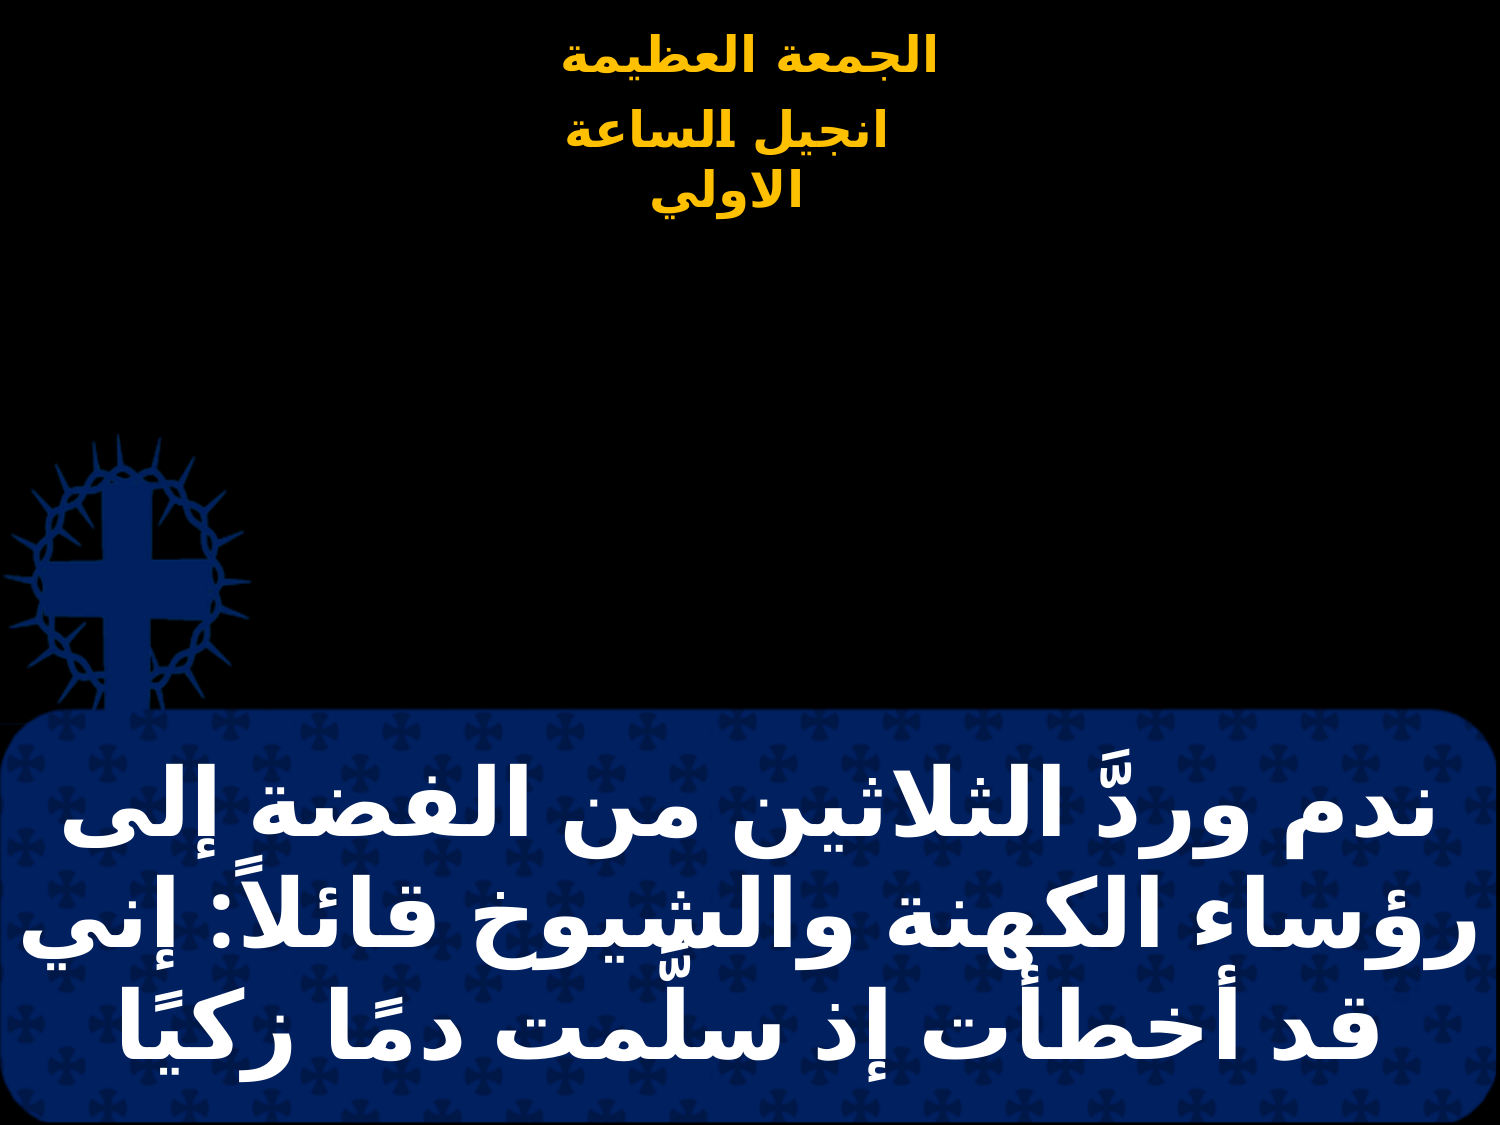

# ندم وردَّ الثلاثين من الفضة إلى رؤساء الكهنة والشيوخ قائلاً: إني قد أخطأت إذ سلَّمت دمًا زكيًا